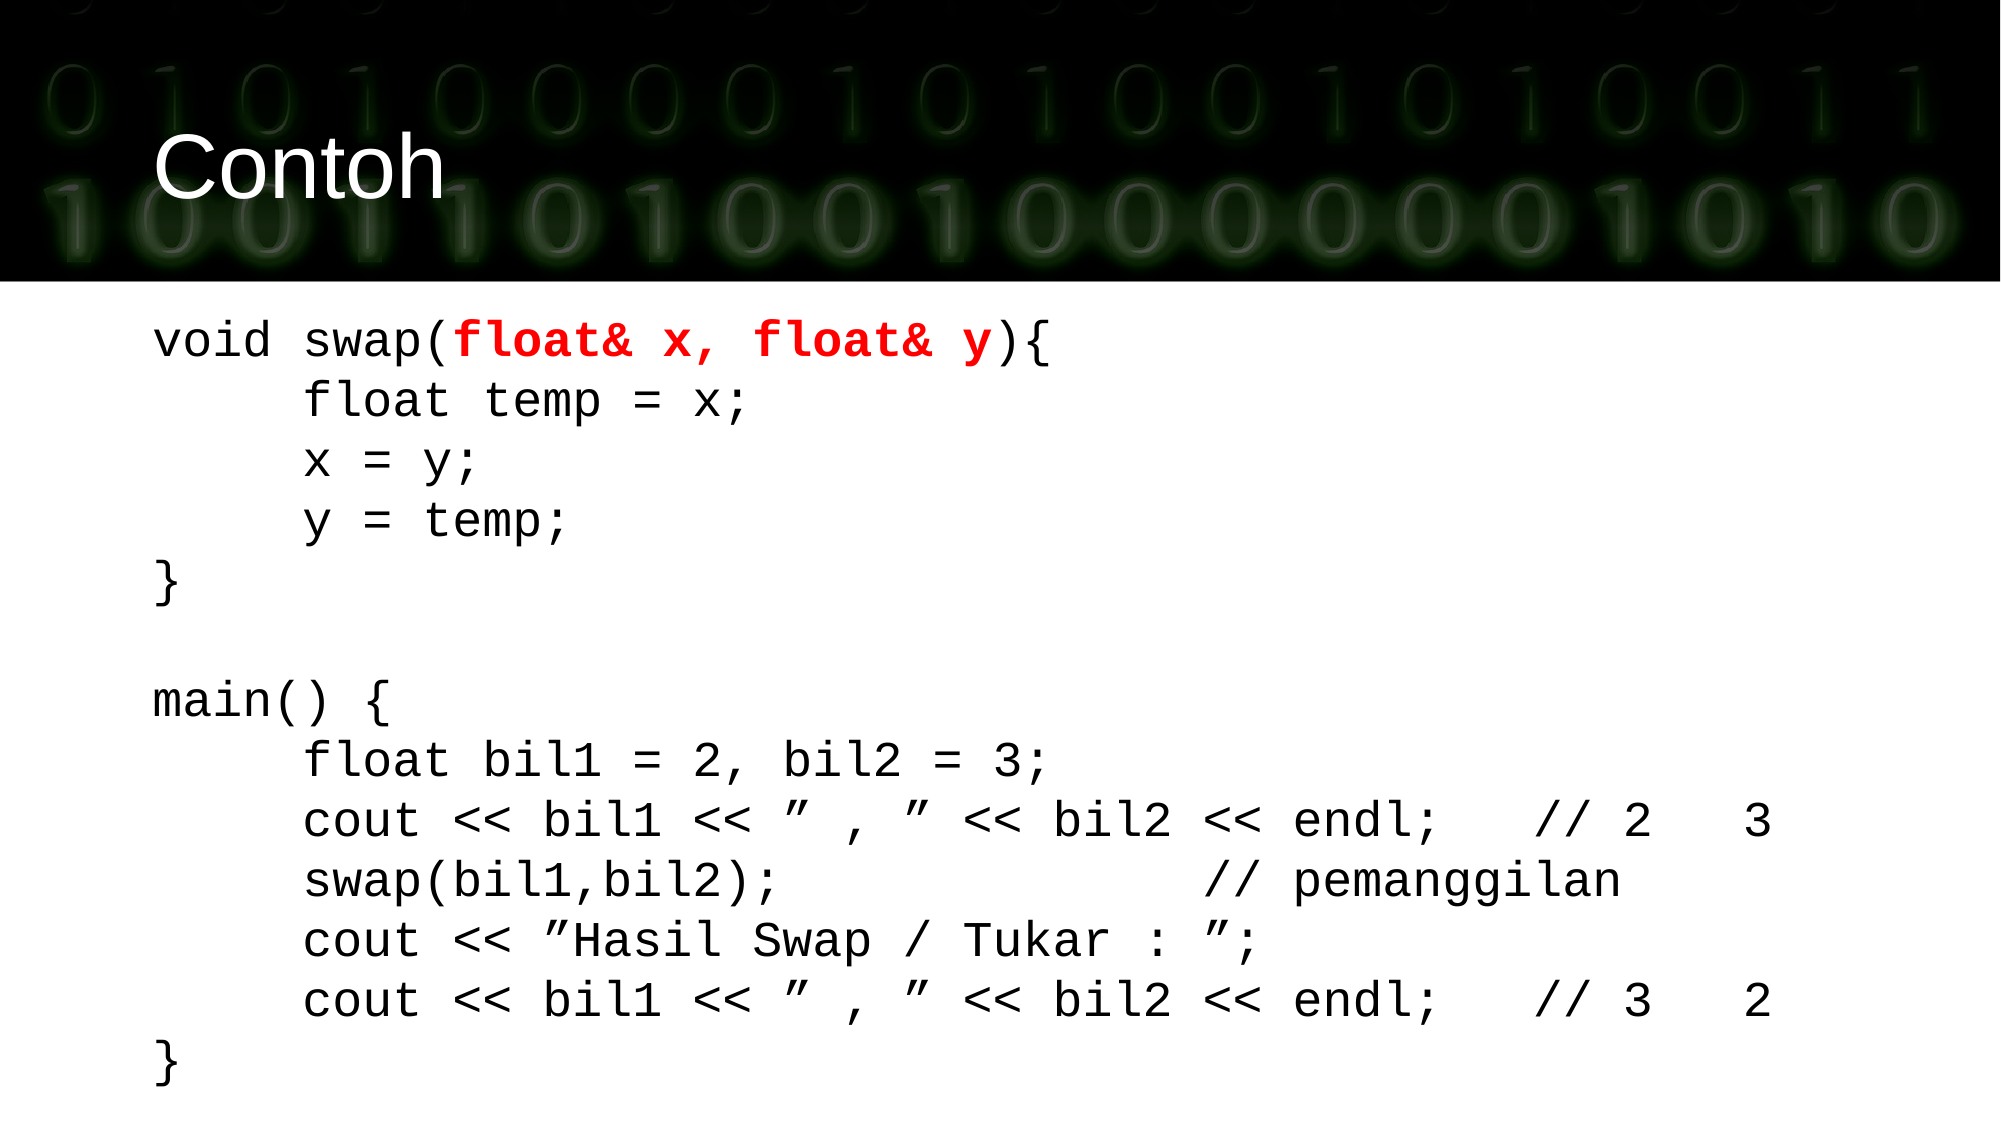

Contoh
void swap(float& x, float& y){
 	float temp = x;
 	x = y;
 	y = temp;
}

main() {
 	float bil1 = 2, bil2 = 3;
 	cout << bil1 << ” , ” << bil2 << endl;   // 2   3
 	swap(bil1,bil2);   			// pemanggilan
 	cout << ”Hasil Swap / Tukar : ”;
 	cout << bil1 << ” , ” << bil2 << endl;   // 3   2
}